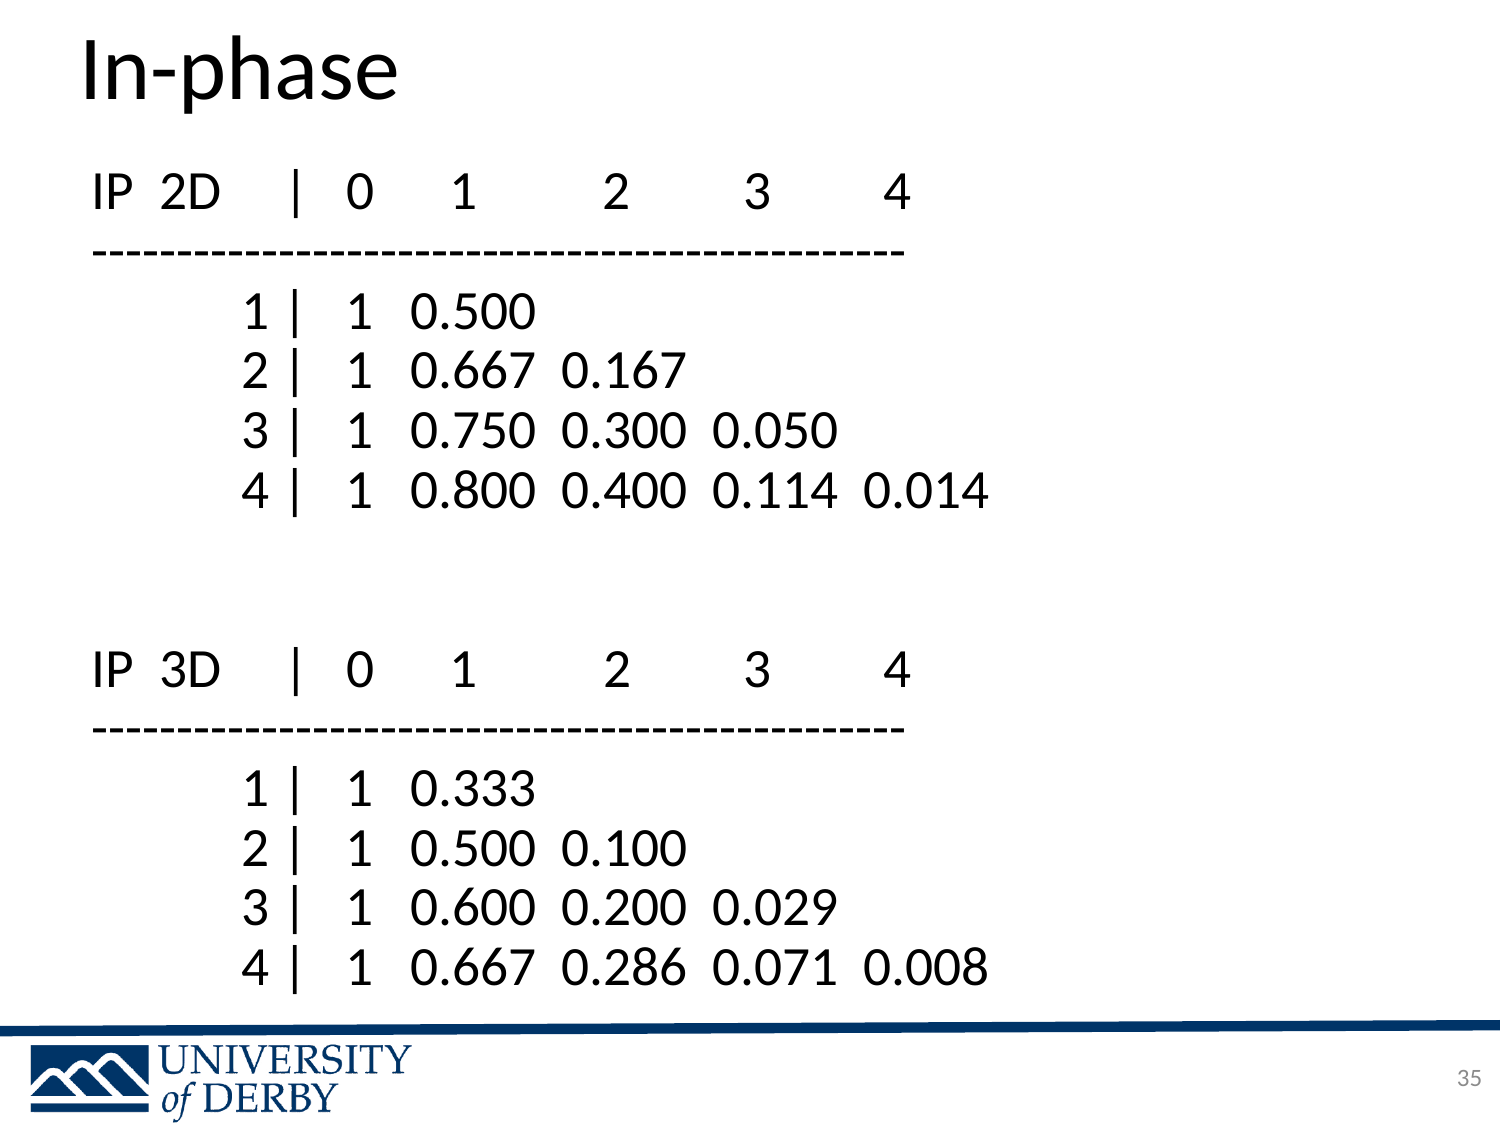

# In-phase
 IP  2D     |   0      1          2         3         4
 ------------------------------------------------
             1 |   1   0.500
             2 |   1   0.667  0.167
             3 |   1   0.750  0.300  0.050
             4 |   1   0.800  0.400  0.114  0.014
 IP  3D     |   0      1          2         3         4
 ------------------------------------------------
             1 |   1   0.333
             2 |   1   0.500  0.100
             3 |   1   0.600  0.200  0.029
             4 |   1   0.667  0.286  0.071  0.008

35